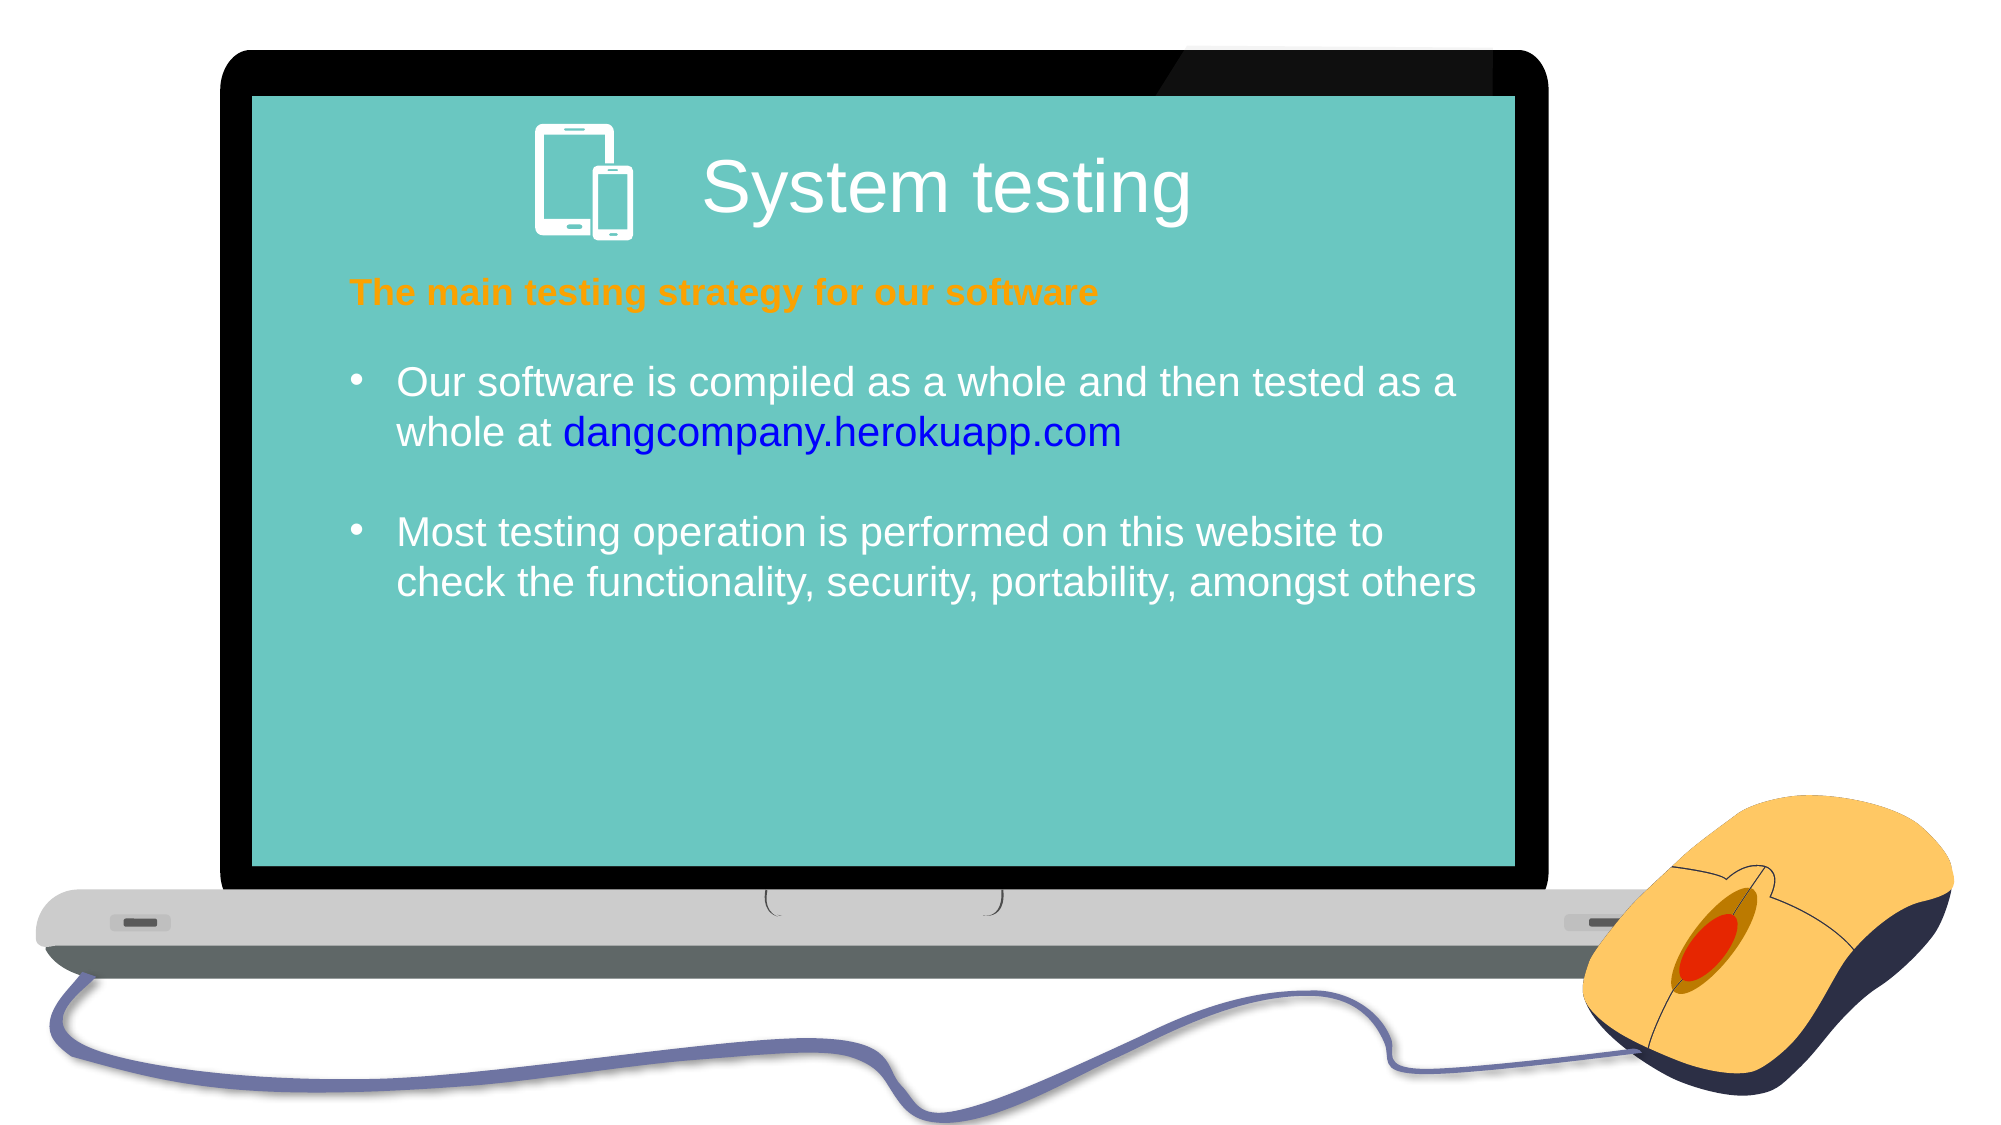

System testing
The main testing strategy for our software
Our software is compiled as a whole and then tested as a whole at dangcompany.herokuapp.com

Most testing operation is performed on this website to check the functionality, security, portability, amongst others